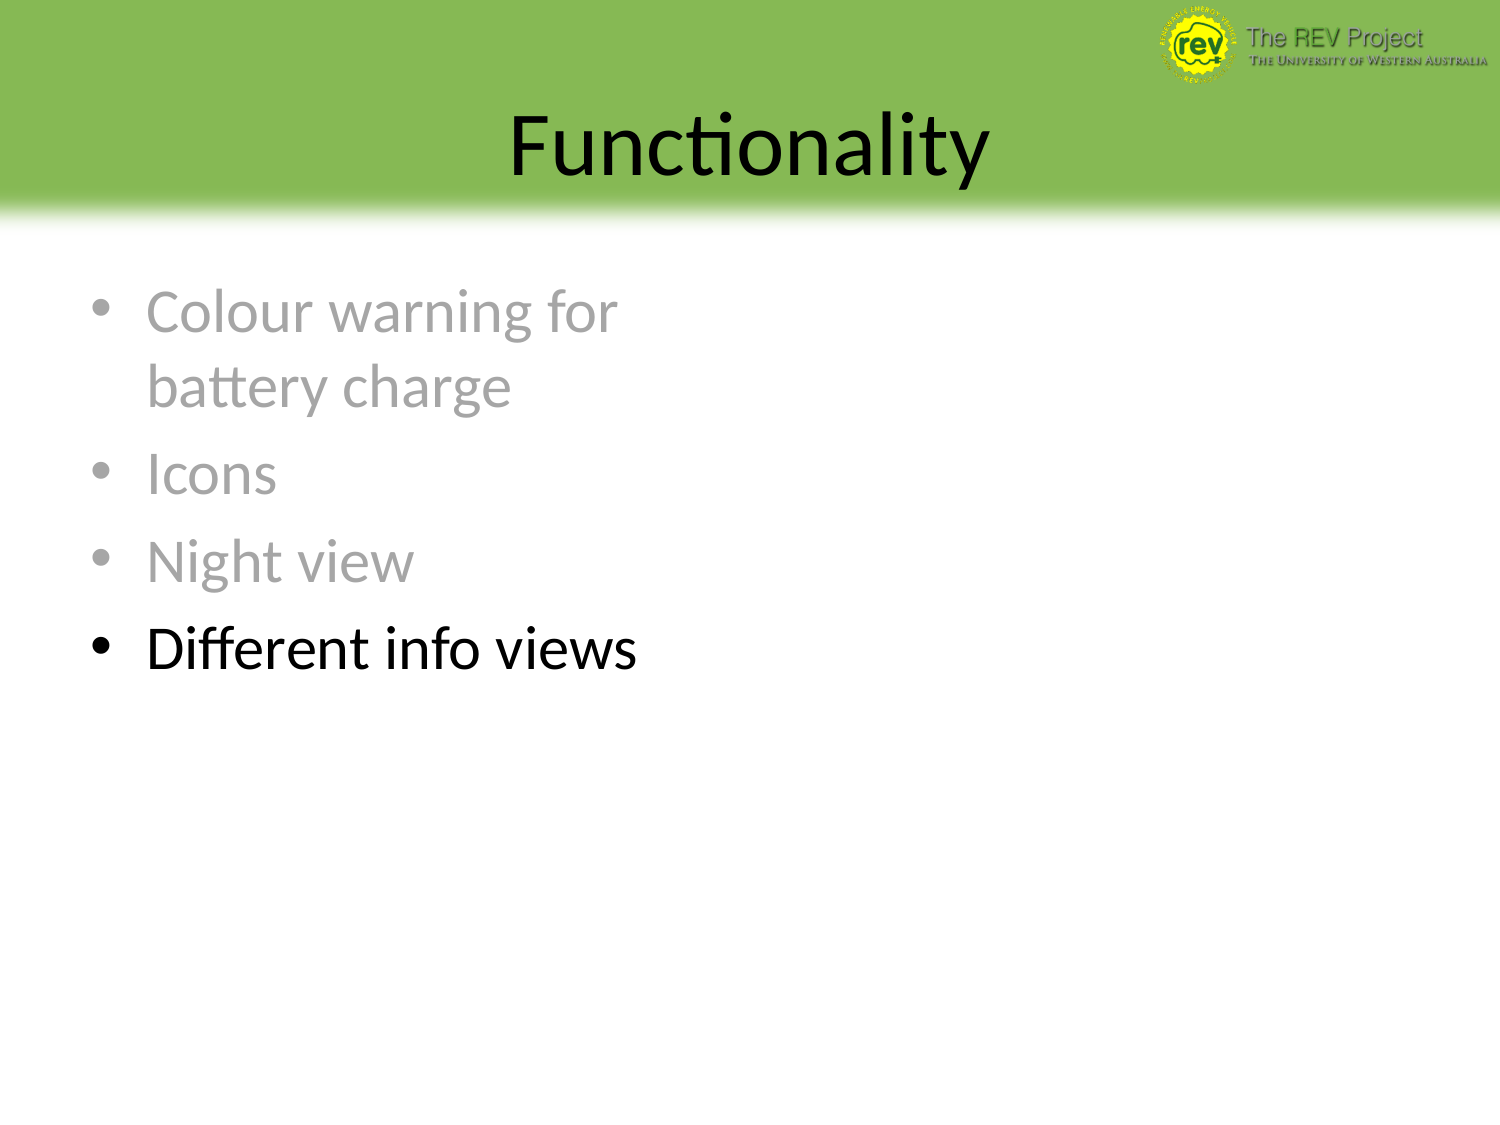

# Functionality
Colour warning for battery charge
Icons
Night view
Different info views